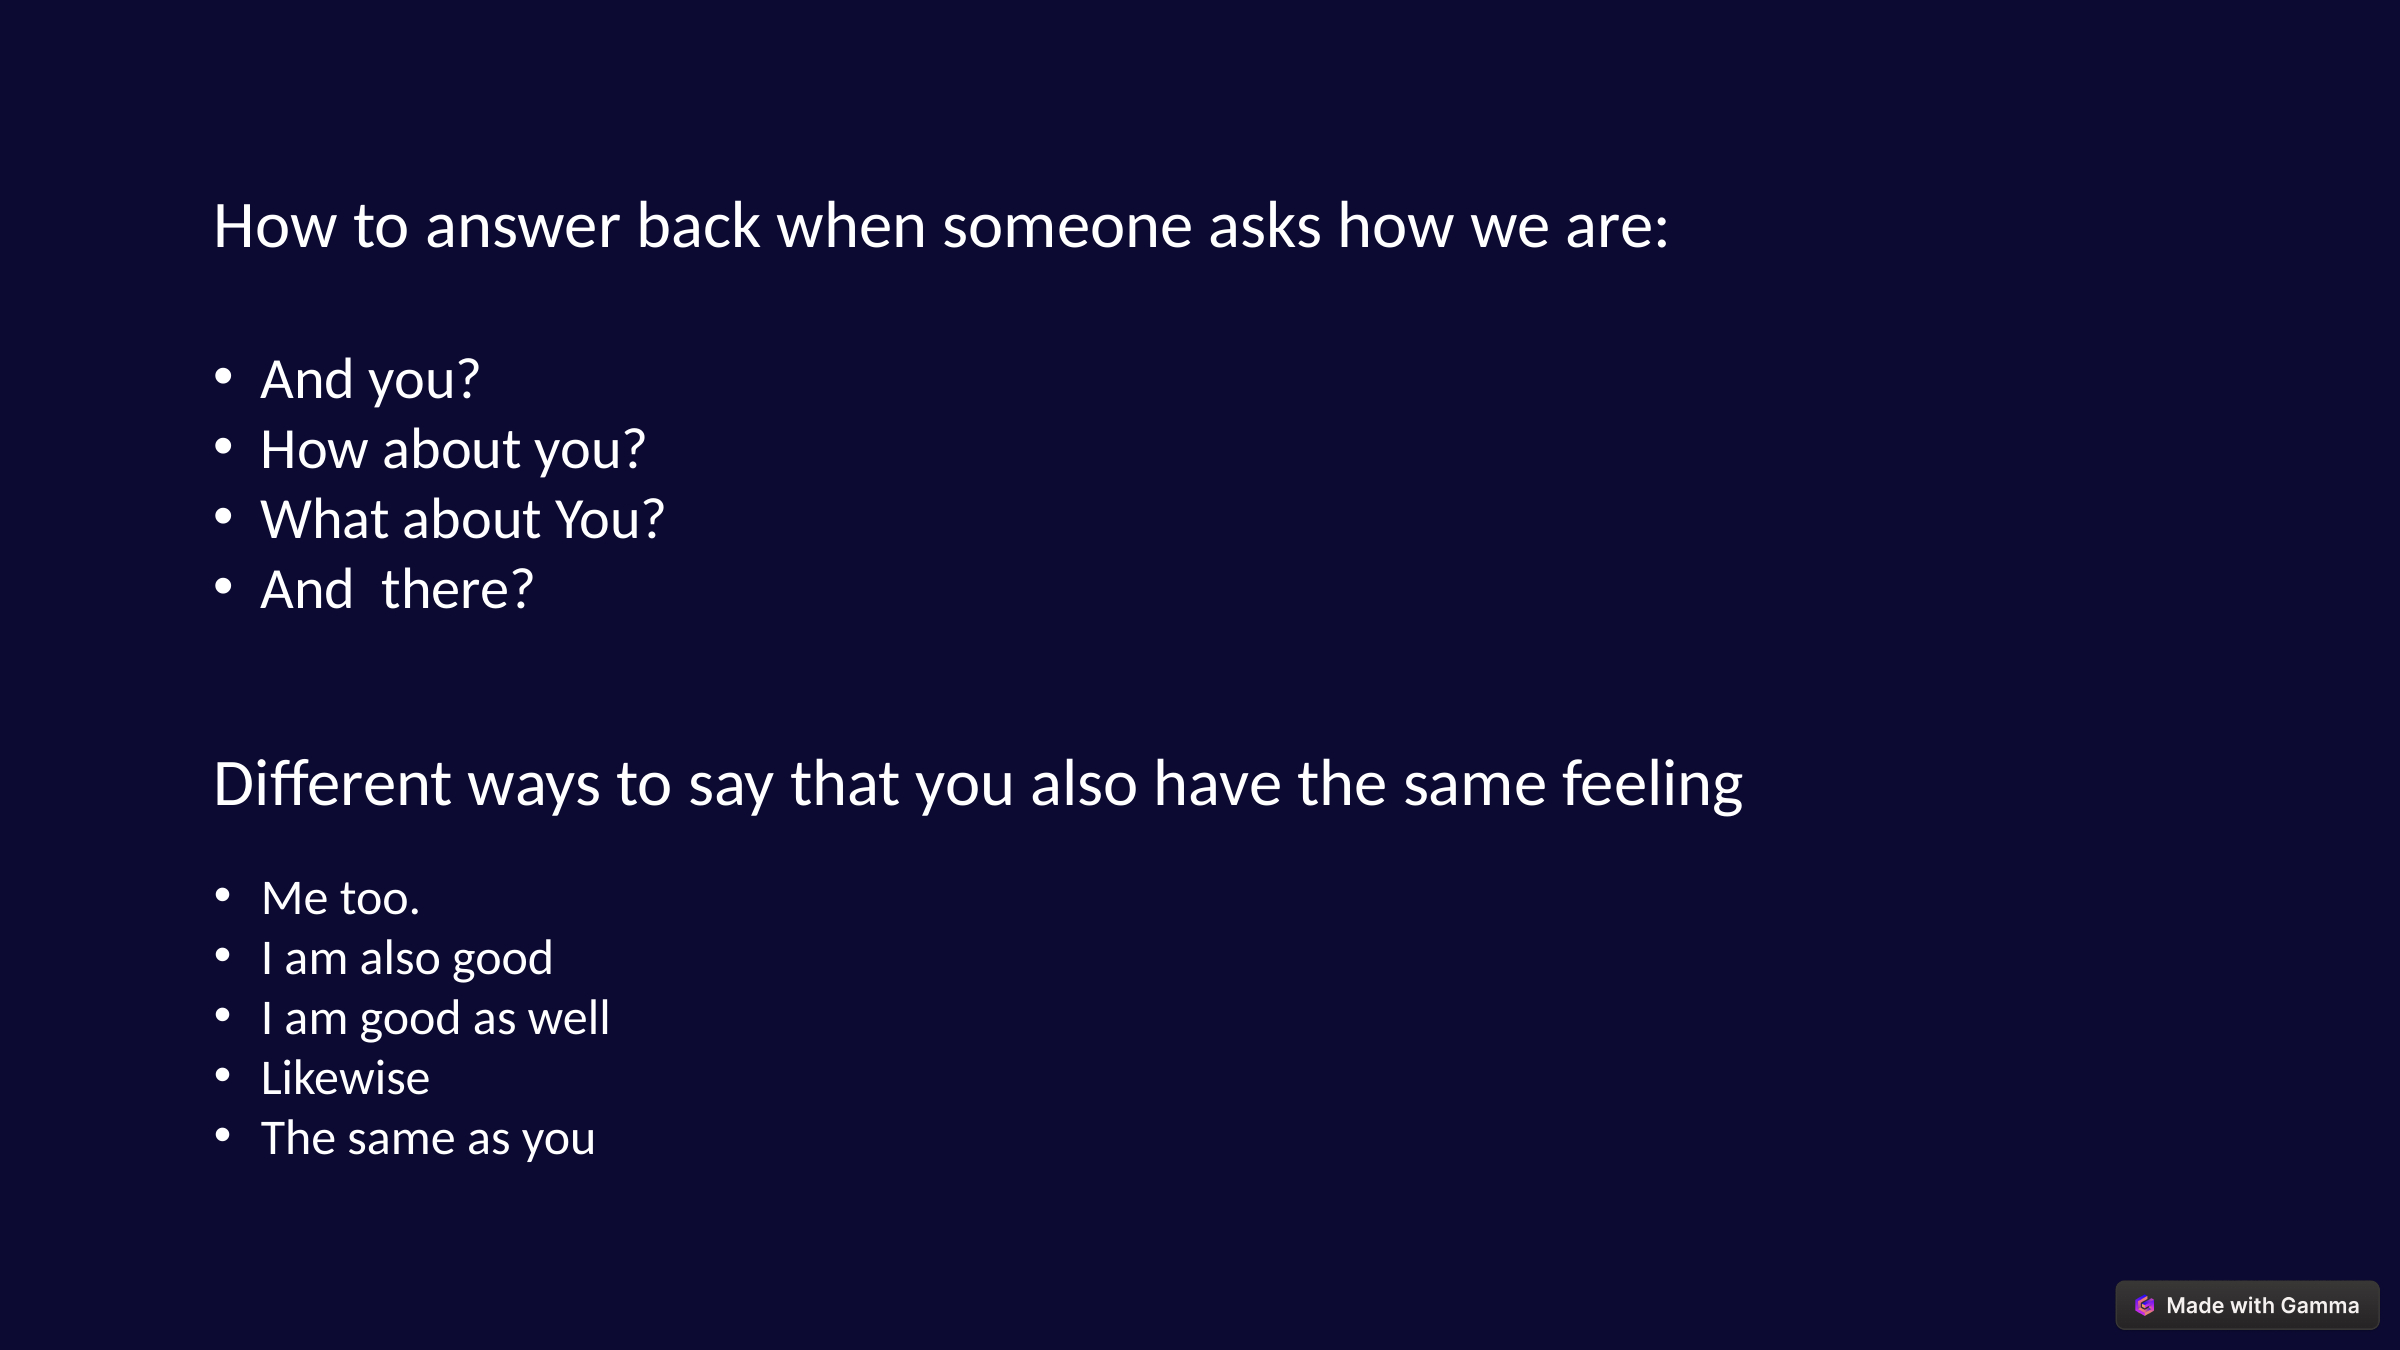

How to answer back when someone asks how we are:

And you?
How about you?
What about You?
And  there?
Different ways to say that you also have the same feeling

Me too.
I am also good
I am good as well
Likewise
The same as you